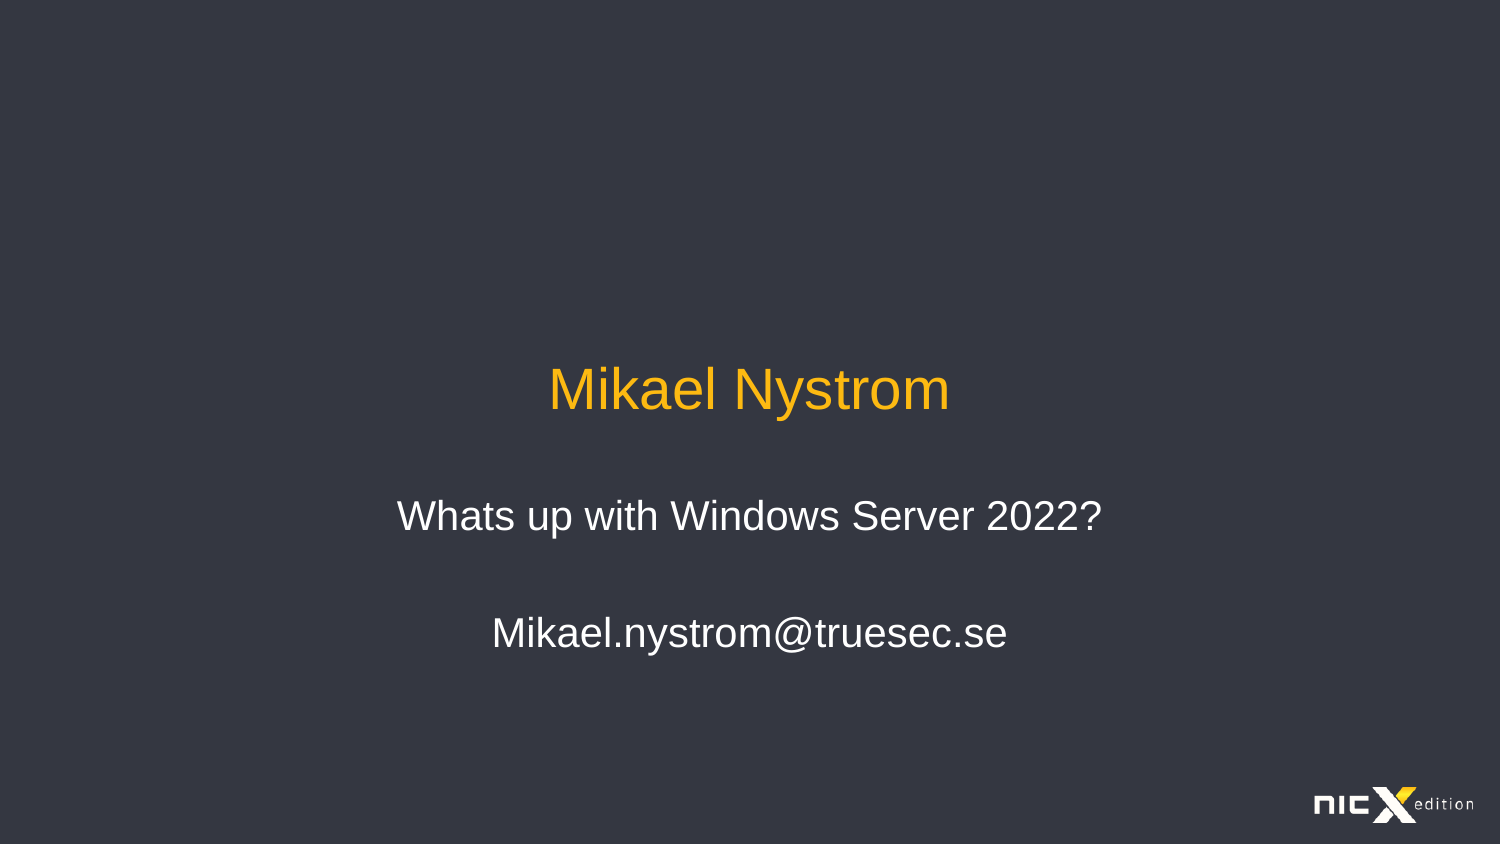

# Mikael Nystrom
Whats up with Windows Server 2022?

Mikael.nystrom@truesec.se